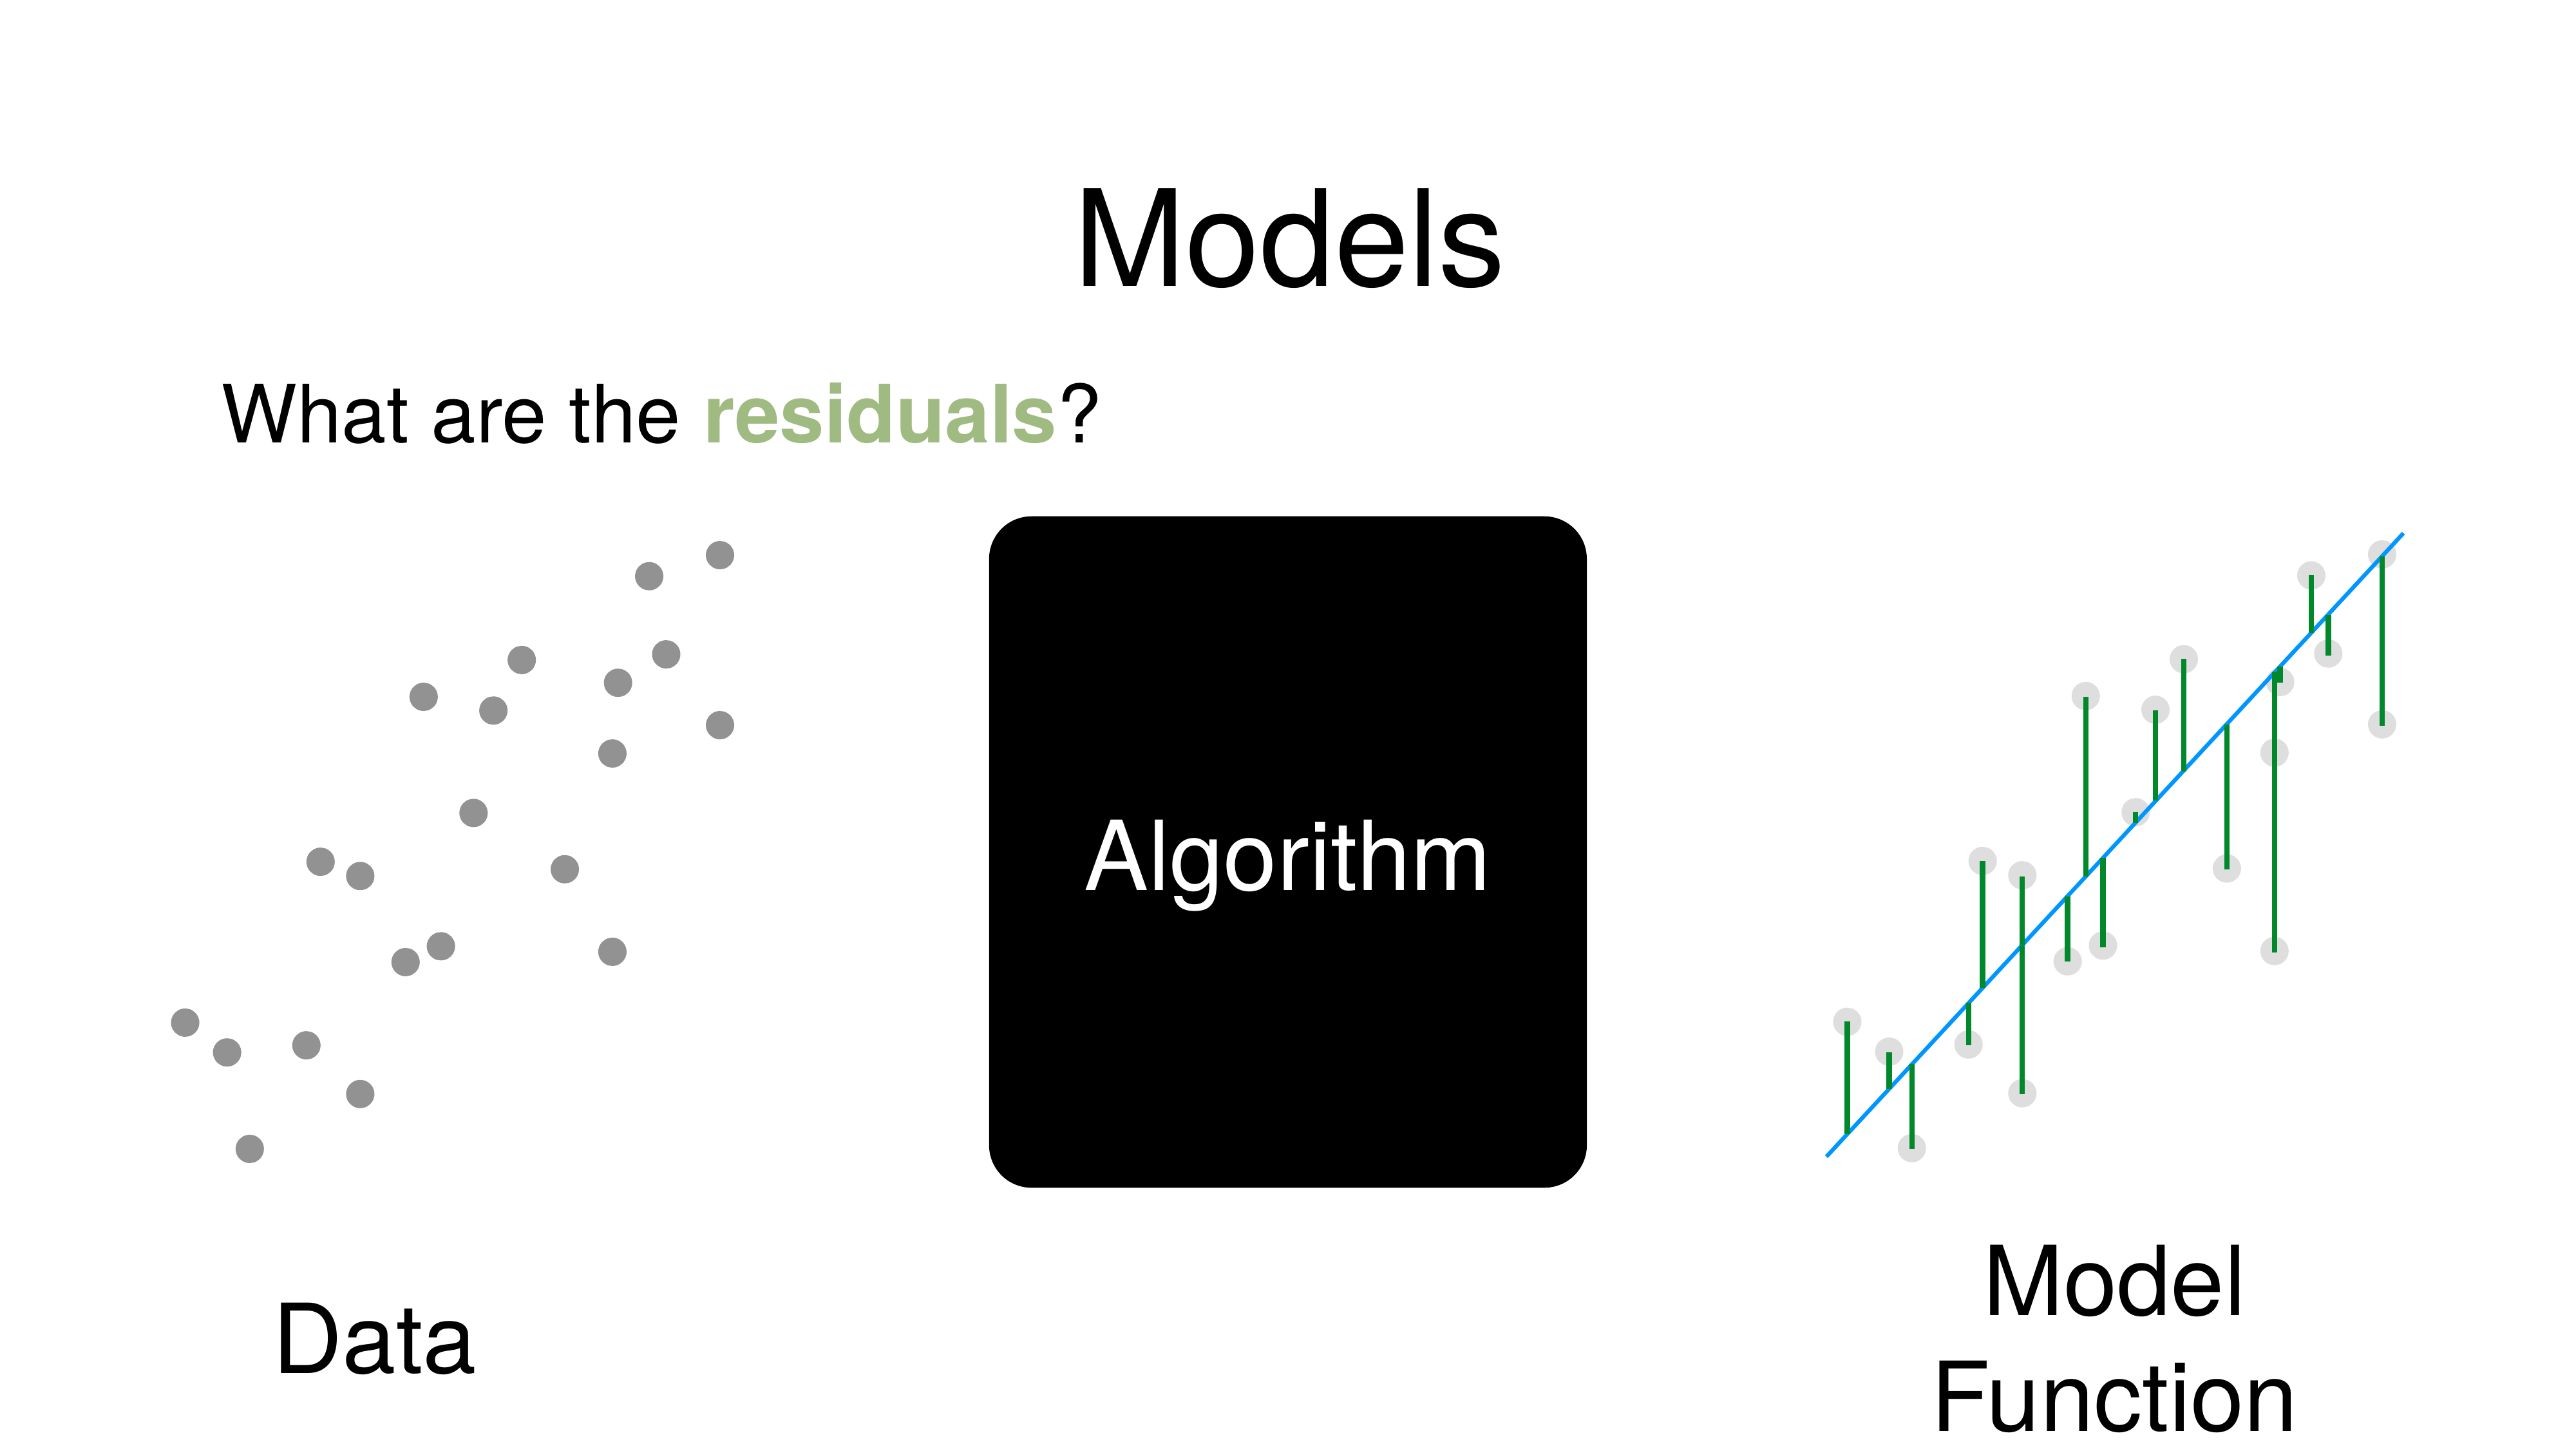

Models
What are the residuals?
Algorithm

Data
Model Function